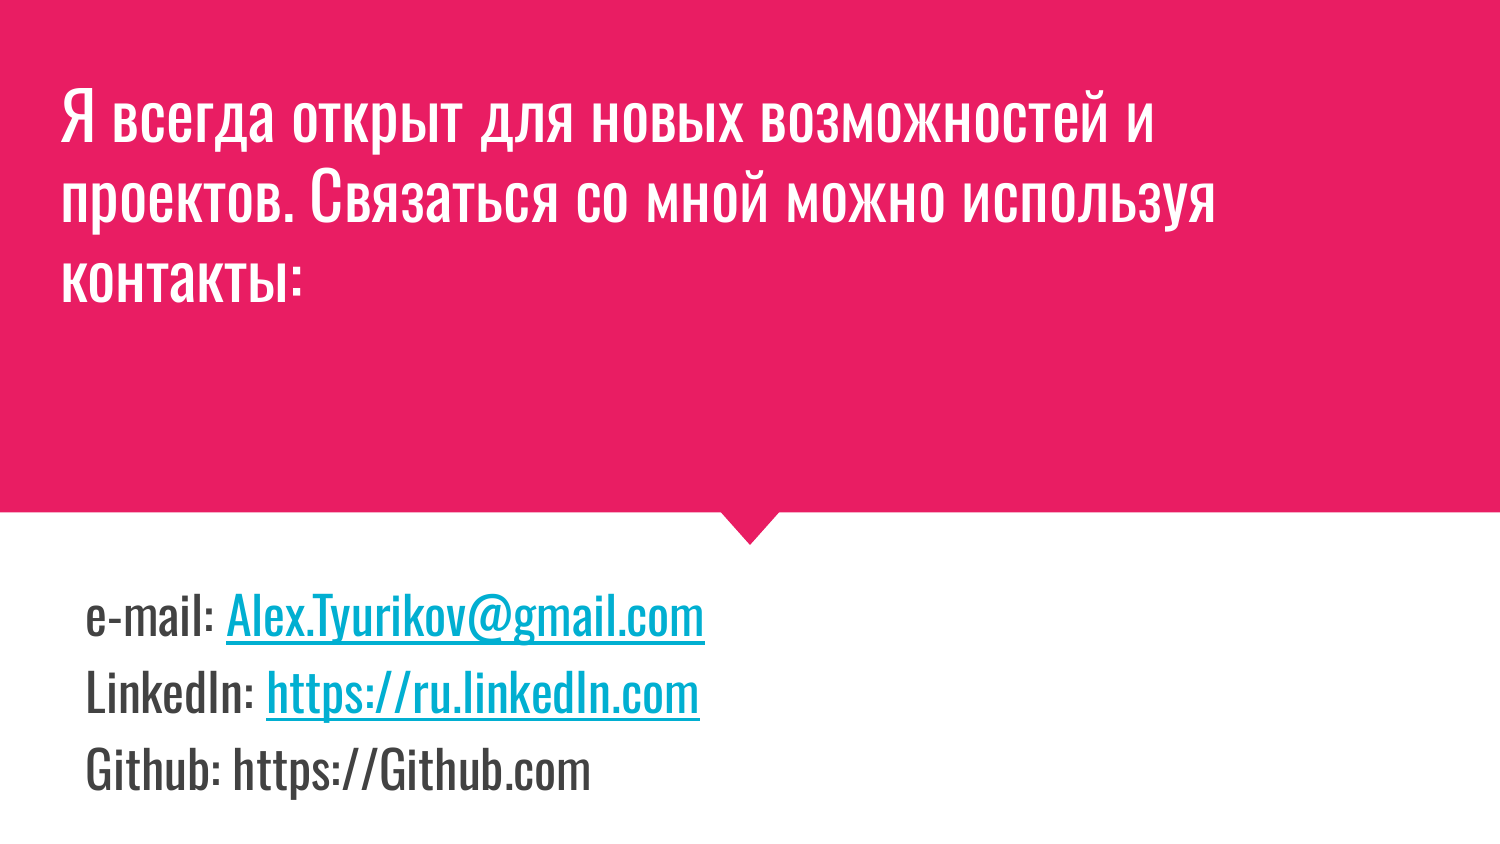

# Я всегда открыт для новых возможностей и проектов. Связаться со мной можно используя контакты:

e-mail: Alex.Tyurikov@gmail.com
LinkedIn: https://ru.linkedIn.com
Github: https://Github.com